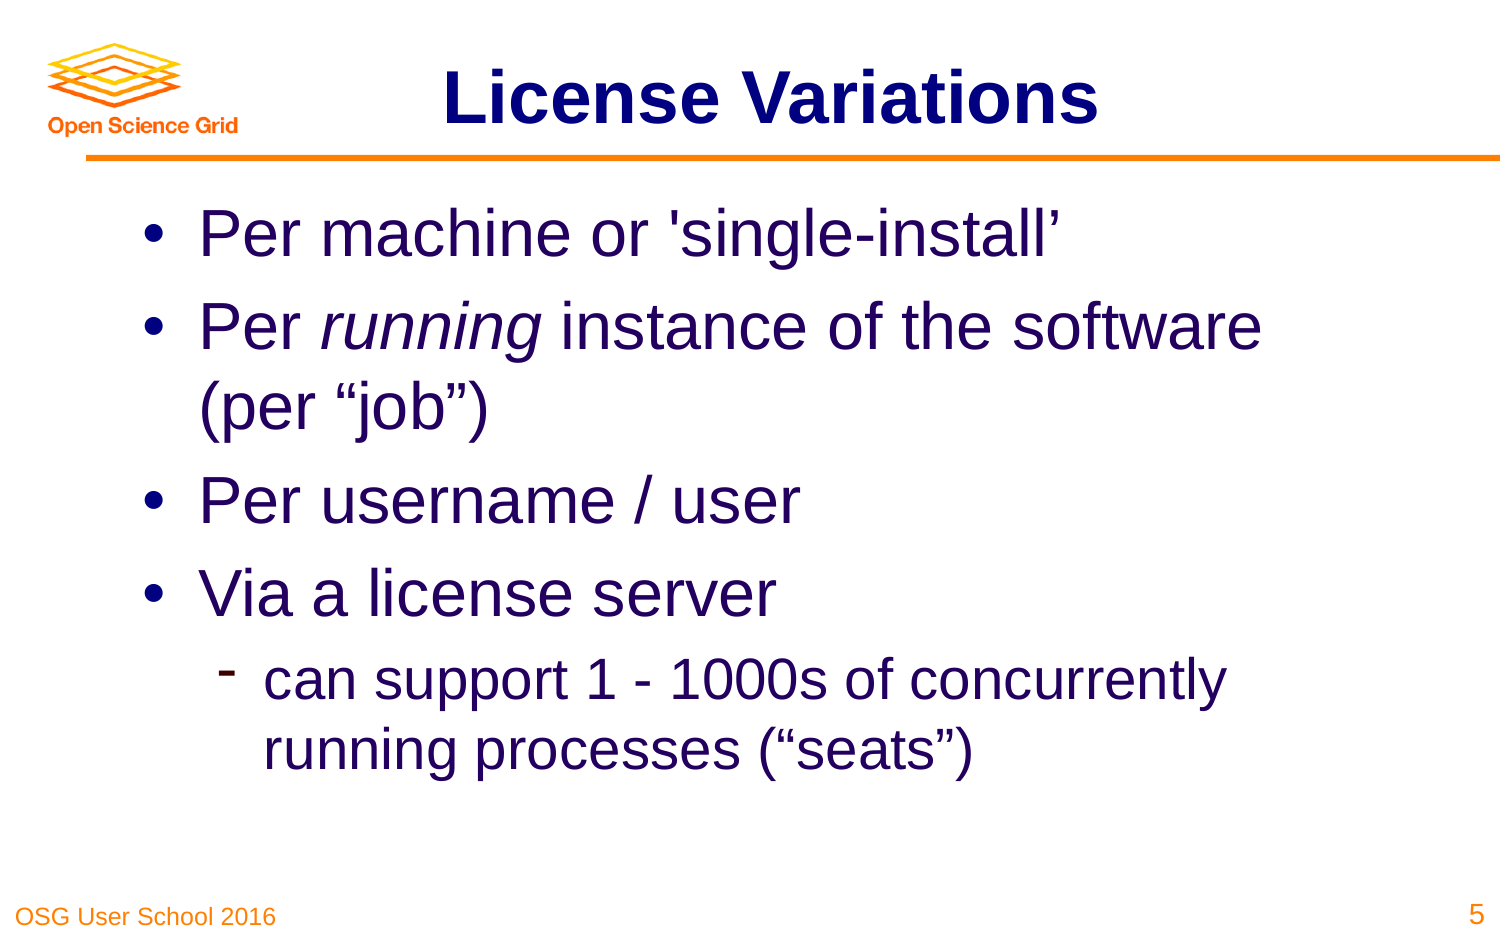

# License Variations
Per machine or 'single-install’
Per running instance of the software (per “job”)
Per username / user
Via a license server
can support 1 - 1000s of concurrently running processes (“seats”)
5